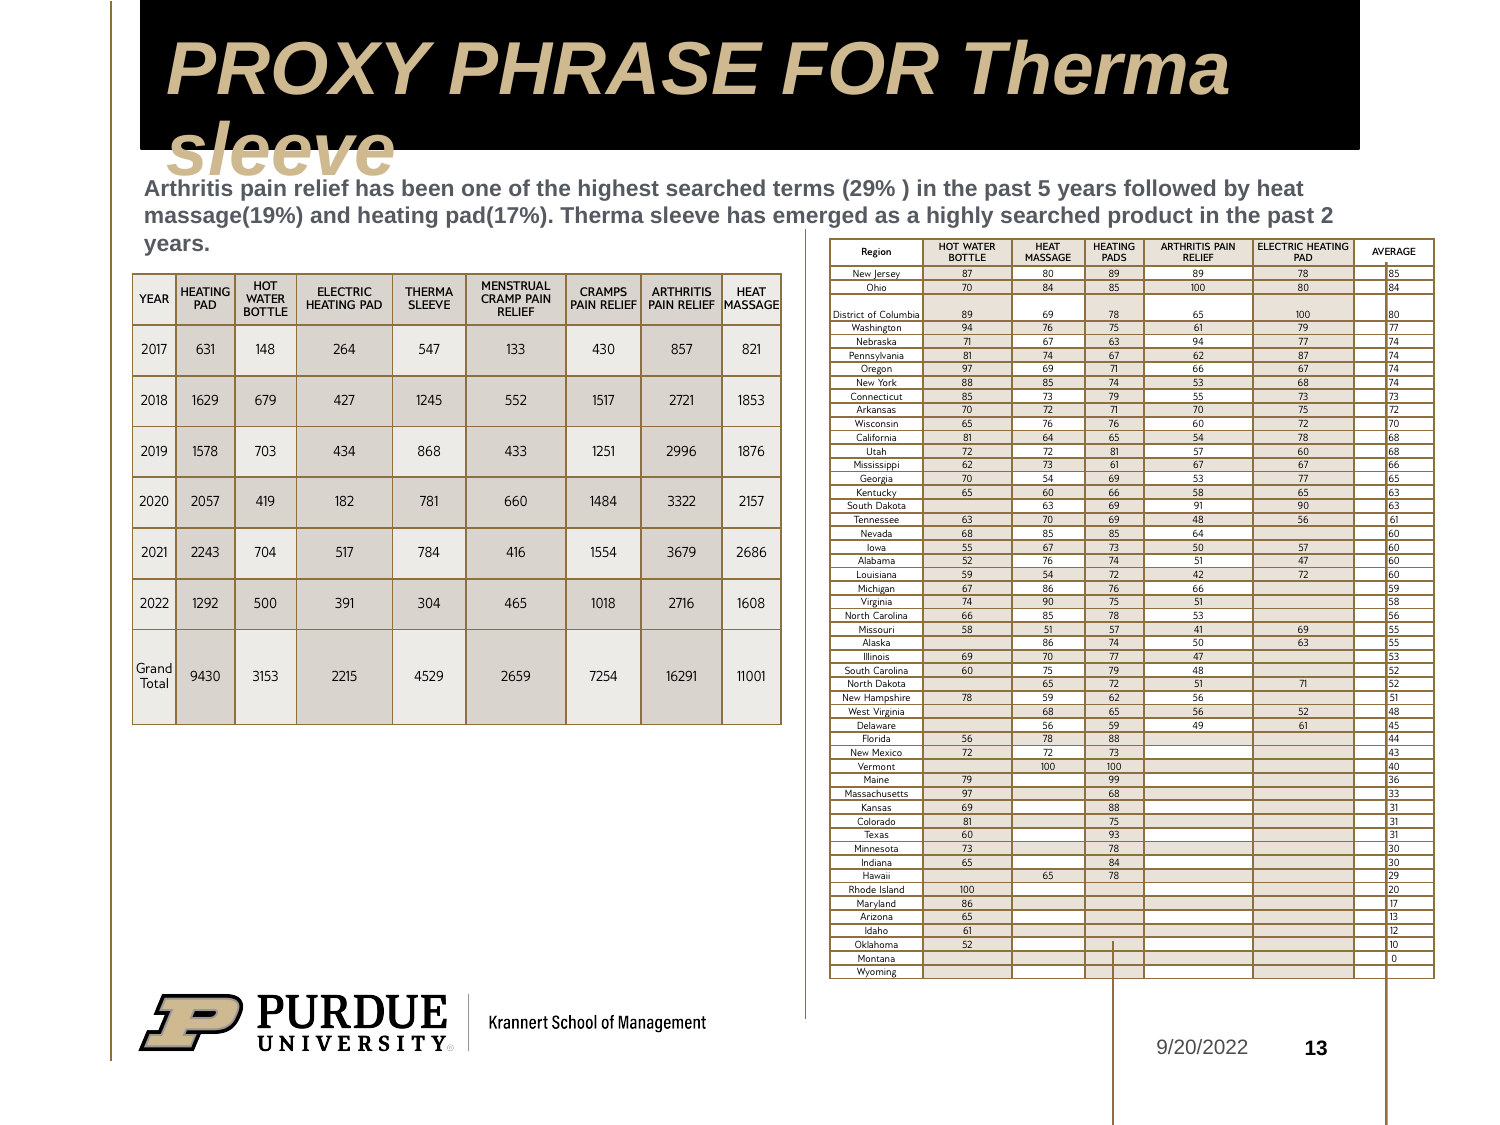

# PROXY PHRASE FOR Therma sleeve
Arthritis pain relief has been one of the highest searched terms (29% ) in the past 5 years followed by heat massage(19%) and heating pad(17%). Therma sleeve has emerged as a highly searched product in the past 2 years.
| Region | HOT WATER BOTTLE | HEAT MASSAGE | HEATING PADS | ARTHRITIS PAIN RELIEF | ELECTRIC HEATING PAD | AVERAGE |
| --- | --- | --- | --- | --- | --- | --- |
| New Jersey | 87 | 80 | 89 | 89 | 78 | 85 |
| Ohio | 70 | 84 | 85 | 100 | 80 | 84 |
| District of Columbia | 89 | 69 | 78 | 65 | 100 | 80 |
| Washington | 94 | 76 | 75 | 61 | 79 | 77 |
| Nebraska | 71 | 67 | 63 | 94 | 77 | 74 |
| Pennsylvania | 81 | 74 | 67 | 62 | 87 | 74 |
| Oregon | 97 | 69 | 71 | 66 | 67 | 74 |
| New York | 88 | 85 | 74 | 53 | 68 | 74 |
| Connecticut | 85 | 73 | 79 | 55 | 73 | 73 |
| Arkansas | 70 | 72 | 71 | 70 | 75 | 72 |
| Wisconsin | 65 | 76 | 76 | 60 | 72 | 70 |
| California | 81 | 64 | 65 | 54 | 78 | 68 |
| Utah | 72 | 72 | 81 | 57 | 60 | 68 |
| Mississippi | 62 | 73 | 61 | 67 | 67 | 66 |
| Georgia | 70 | 54 | 69 | 53 | 77 | 65 |
| Kentucky | 65 | 60 | 66 | 58 | 65 | 63 |
| South Dakota |  | 63 | 69 | 91 | 90 | 63 |
| Tennessee | 63 | 70 | 69 | 48 | 56 | 61 |
| Nevada | 68 | 85 | 85 | 64 |  | 60 |
| Iowa | 55 | 67 | 73 | 50 | 57 | 60 |
| Alabama | 52 | 76 | 74 | 51 | 47 | 60 |
| Louisiana | 59 | 54 | 72 | 42 | 72 | 60 |
| Michigan | 67 | 86 | 76 | 66 |  | 59 |
| Virginia | 74 | 90 | 75 | 51 |  | 58 |
| North Carolina | 66 | 85 | 78 | 53 |  | 56 |
| Missouri | 58 | 51 | 57 | 41 | 69 | 55 |
| Alaska |  | 86 | 74 | 50 | 63 | 55 |
| Illinois | 69 | 70 | 77 | 47 |  | 53 |
| South Carolina | 60 | 75 | 79 | 48 |  | 52 |
| North Dakota |  | 65 | 72 | 51 | 71 | 52 |
| New Hampshire | 78 | 59 | 62 | 56 |  | 51 |
| West Virginia |  | 68 | 65 | 56 | 52 | 48 |
| Delaware |  | 56 | 59 | 49 | 61 | 45 |
| Florida | 56 | 78 | 88 |  |  | 44 |
| New Mexico | 72 | 72 | 73 |  |  | 43 |
| Vermont |  | 100 | 100 |  |  | 40 |
| Maine | 79 |  | 99 |  |  | 36 |
| Massachusetts | 97 |  | 68 |  |  | 33 |
| Kansas | 69 |  | 88 |  |  | 31 |
| Colorado | 81 |  | 75 |  |  | 31 |
| Texas | 60 |  | 93 |  |  | 31 |
| Minnesota | 73 |  | 78 |  |  | 30 |
| Indiana | 65 |  | 84 |  |  | 30 |
| Hawaii |  | 65 | 78 |  |  | 29 |
| Rhode Island | 100 |  |  |  |  | 20 |
| Maryland | 86 |  |  |  |  | 17 |
| Arizona | 65 |  |  |  |  | 13 |
| Idaho | 61 |  |  |  |  | 12 |
| Oklahoma | 52 |  |  |  |  | 10 |
| Montana |  |  |  |  |  | 0 |
| Wyoming |  |  |  |  |  |  |
| YEAR | HEATING PAD | HOT WATER BOTTLE | ELECTRIC HEATING PAD | THERMA SLEEVE | MENSTRUAL CRAMP PAIN RELIEF | CRAMPS PAIN RELIEF | ARTHRITIS PAIN RELIEF | HEAT MASSAGE |
| --- | --- | --- | --- | --- | --- | --- | --- | --- |
| 2017 | 631 | 148 | 264 | 547 | 133 | 430 | 857 | 821 |
| 2018 | 1629 | 679 | 427 | 1245 | 552 | 1517 | 2721 | 1853 |
| 2019 | 1578 | 703 | 434 | 868 | 433 | 1251 | 2996 | 1876 |
| 2020 | 2057 | 419 | 182 | 781 | 660 | 1484 | 3322 | 2157 |
| 2021 | 2243 | 704 | 517 | 784 | 416 | 1554 | 3679 | 2686 |
| 2022 | 1292 | 500 | 391 | 304 | 465 | 1018 | 2716 | 1608 |
| Grand Total | 9430 | 3153 | 2215 | 4529 | 2659 | 7254 | 16291 | 11001 |
13
9/20/2022